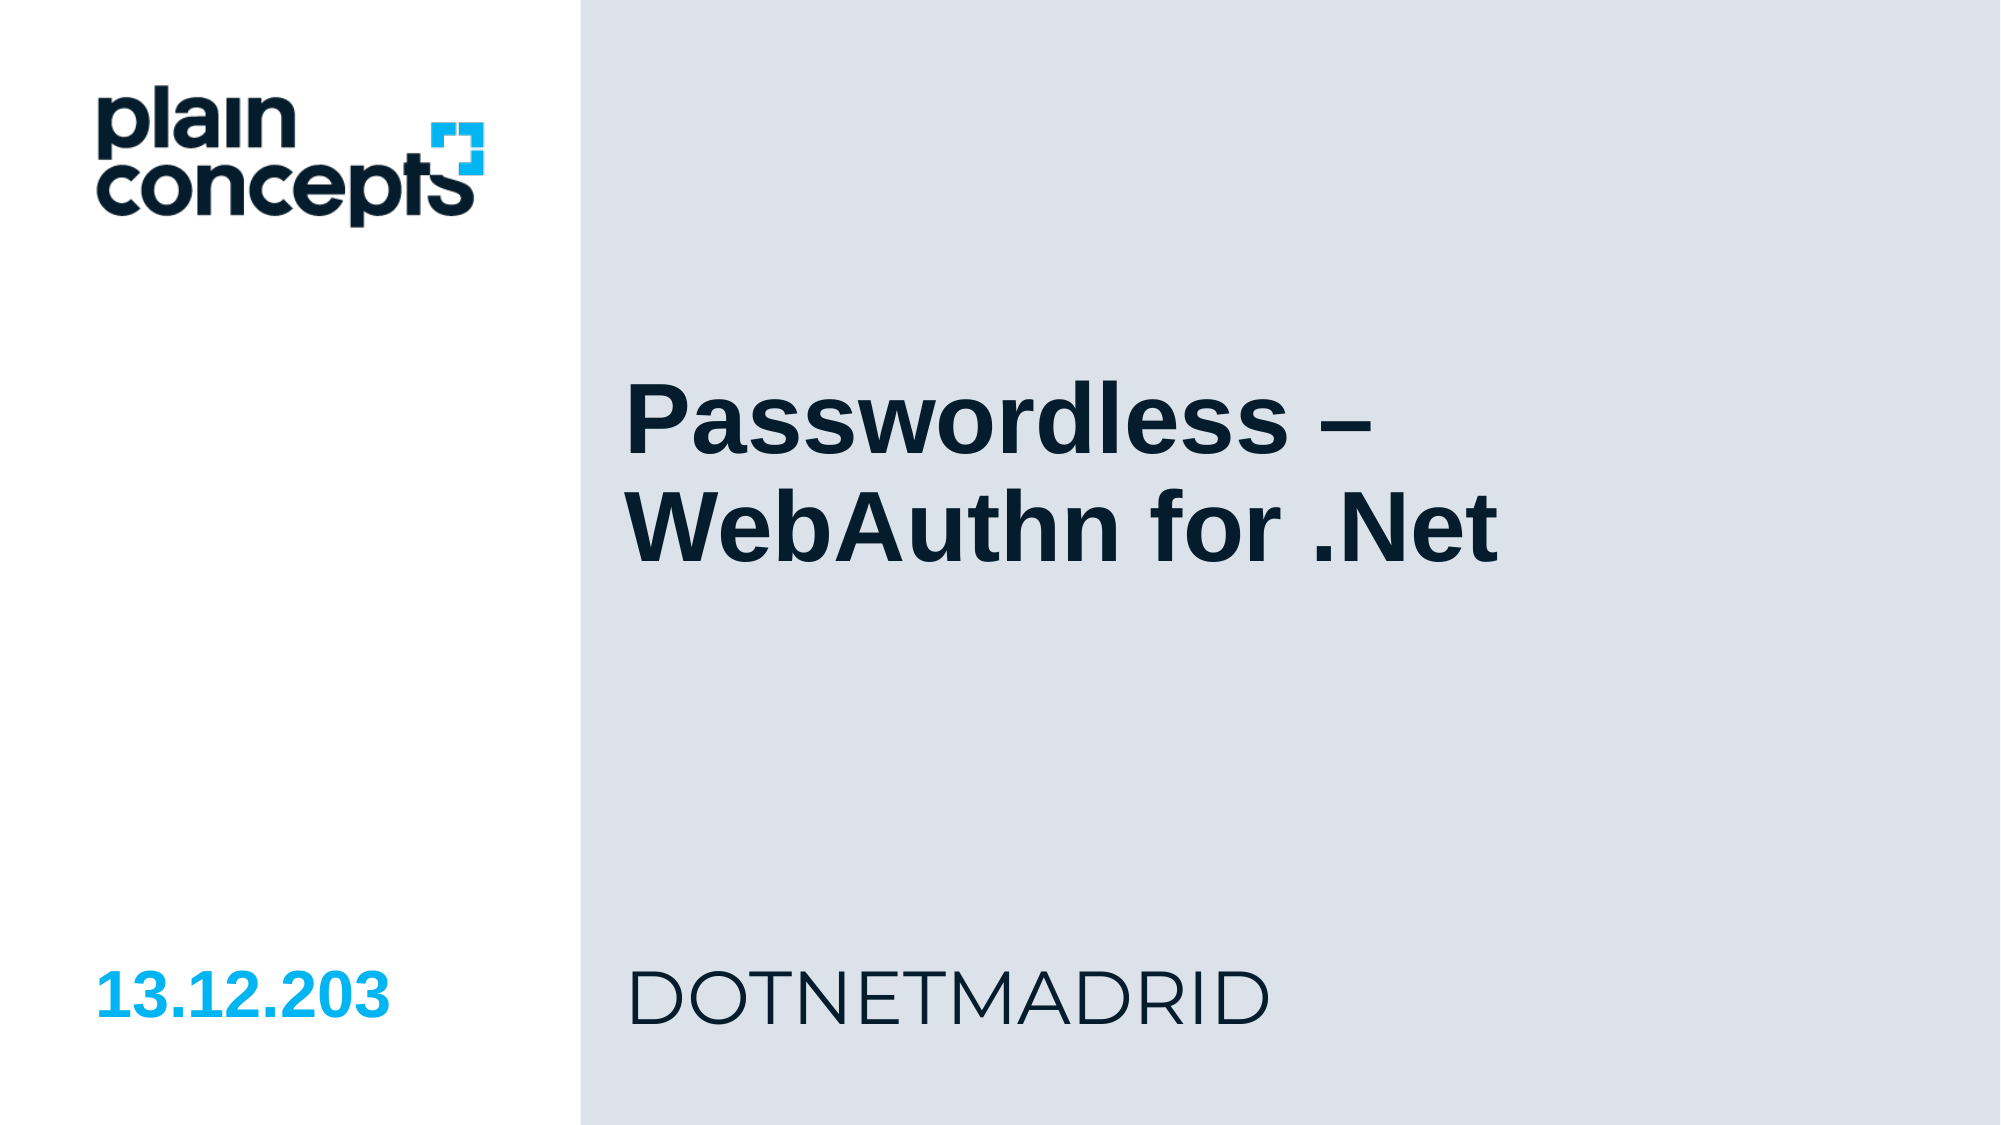

Passwordless – WebAuthn for .Net
dotnetmadrid
13.12.203